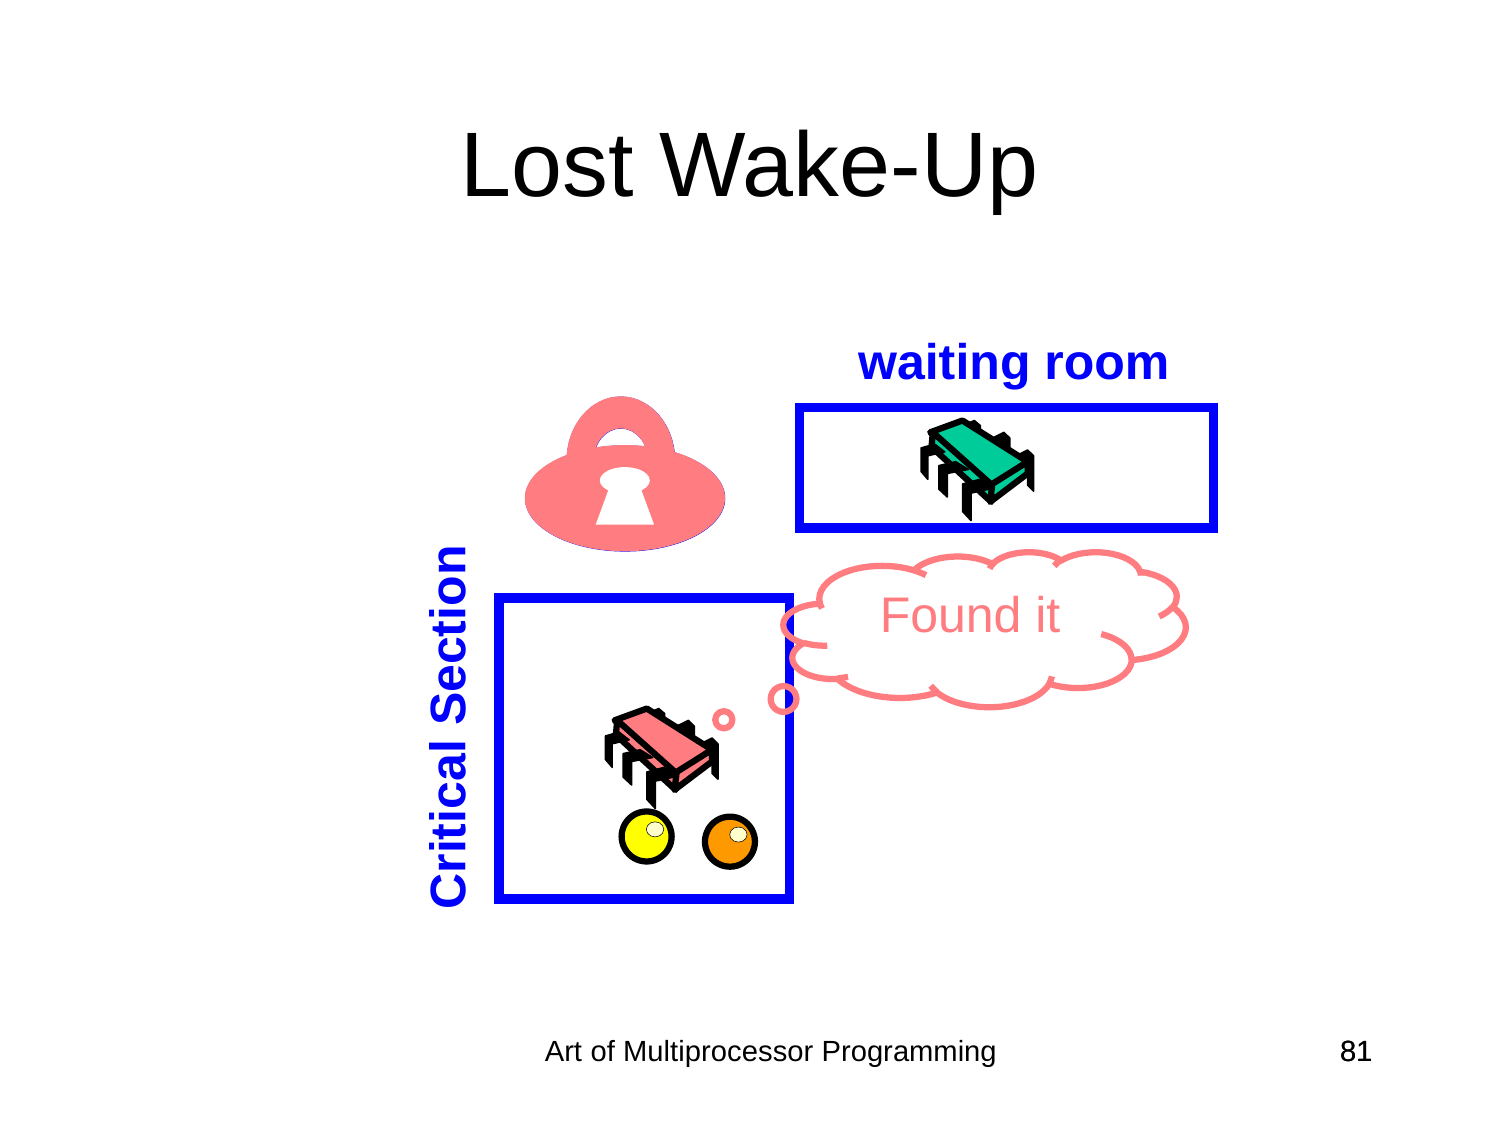

Lost Wake-Up
waiting room

Found it

Critical Section

Art of Multiprocessor Programming
81
81